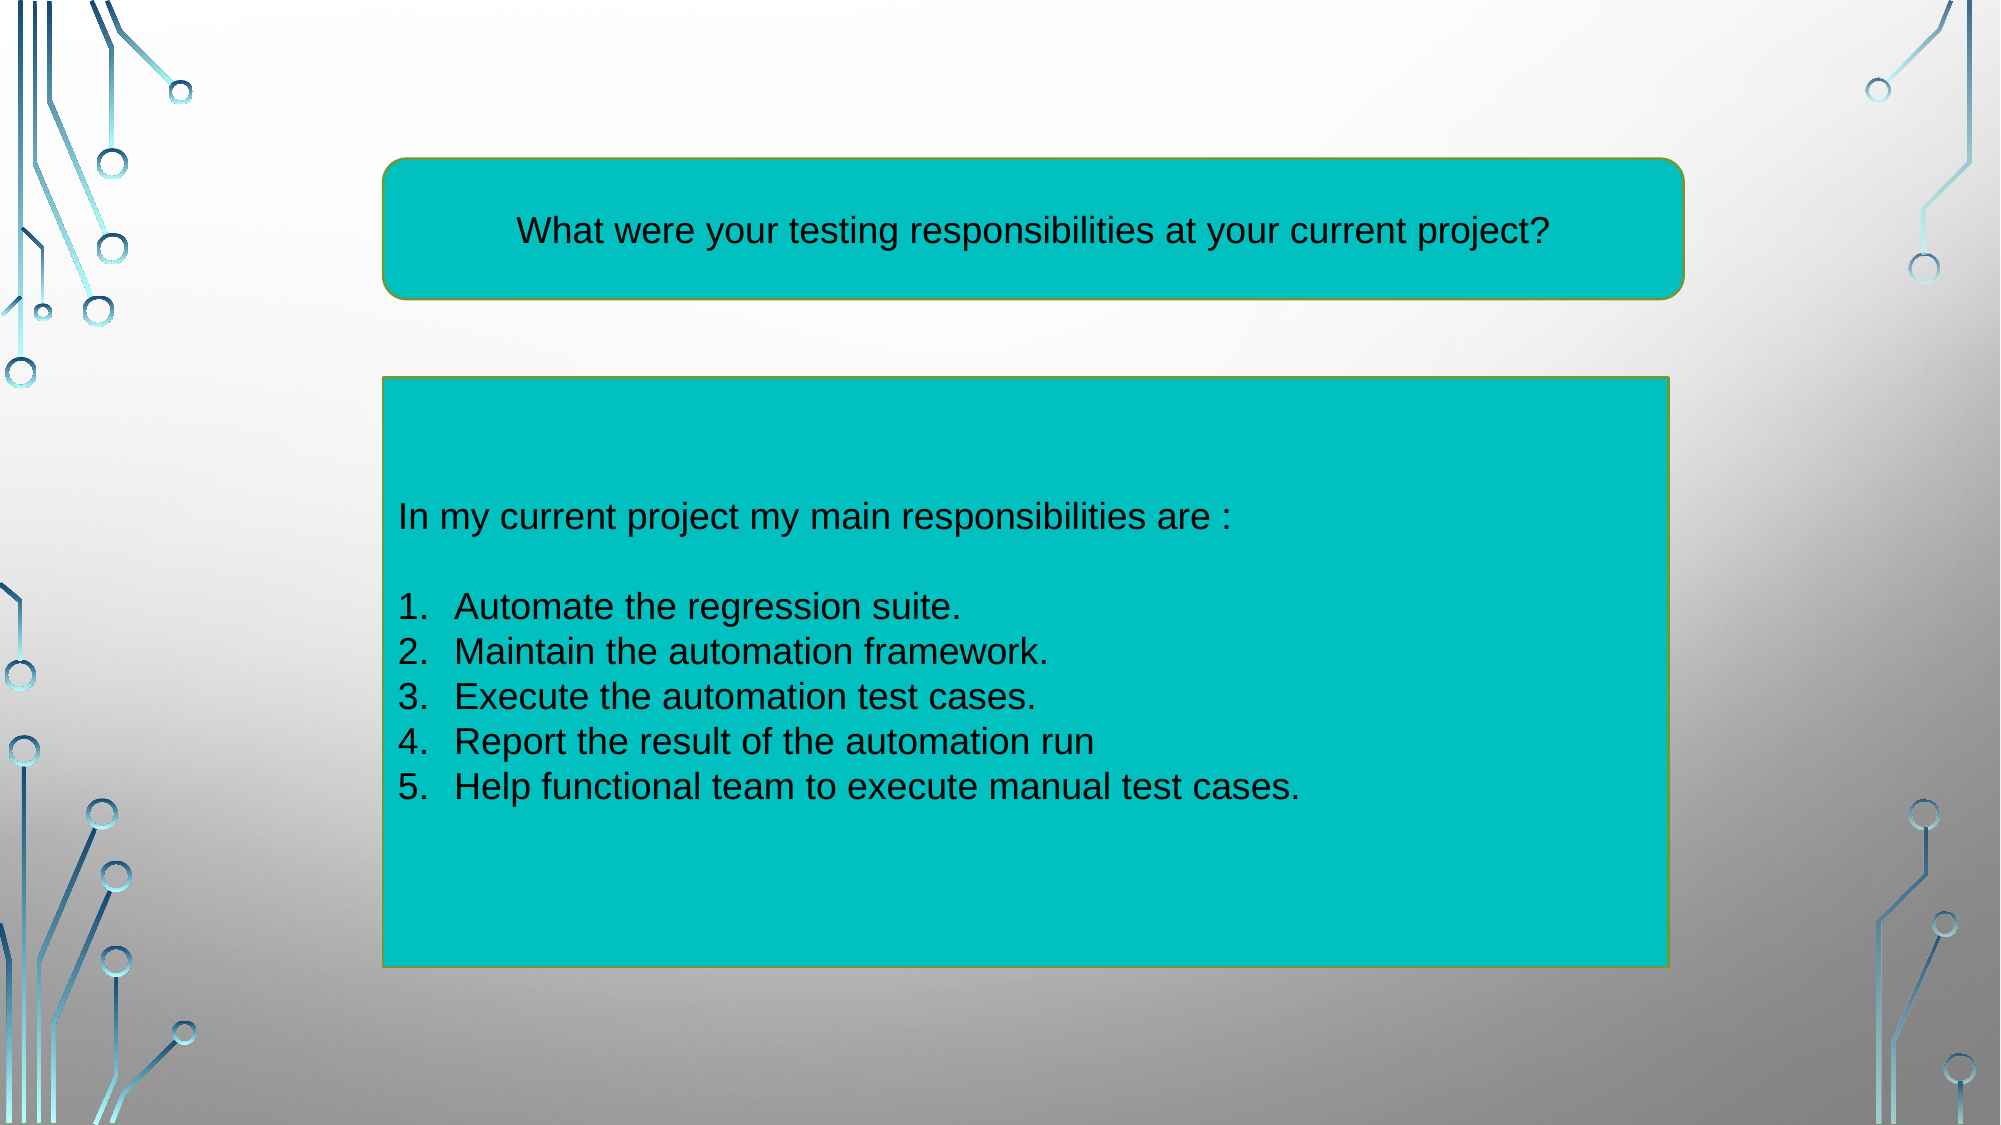

What were your testing responsibilities at your current project?
In my current project my main responsibilities are :

Automate the regression suite.
Maintain the automation framework.
Execute the automation test cases.
Report the result of the automation run
Help functional team to execute manual test cases.